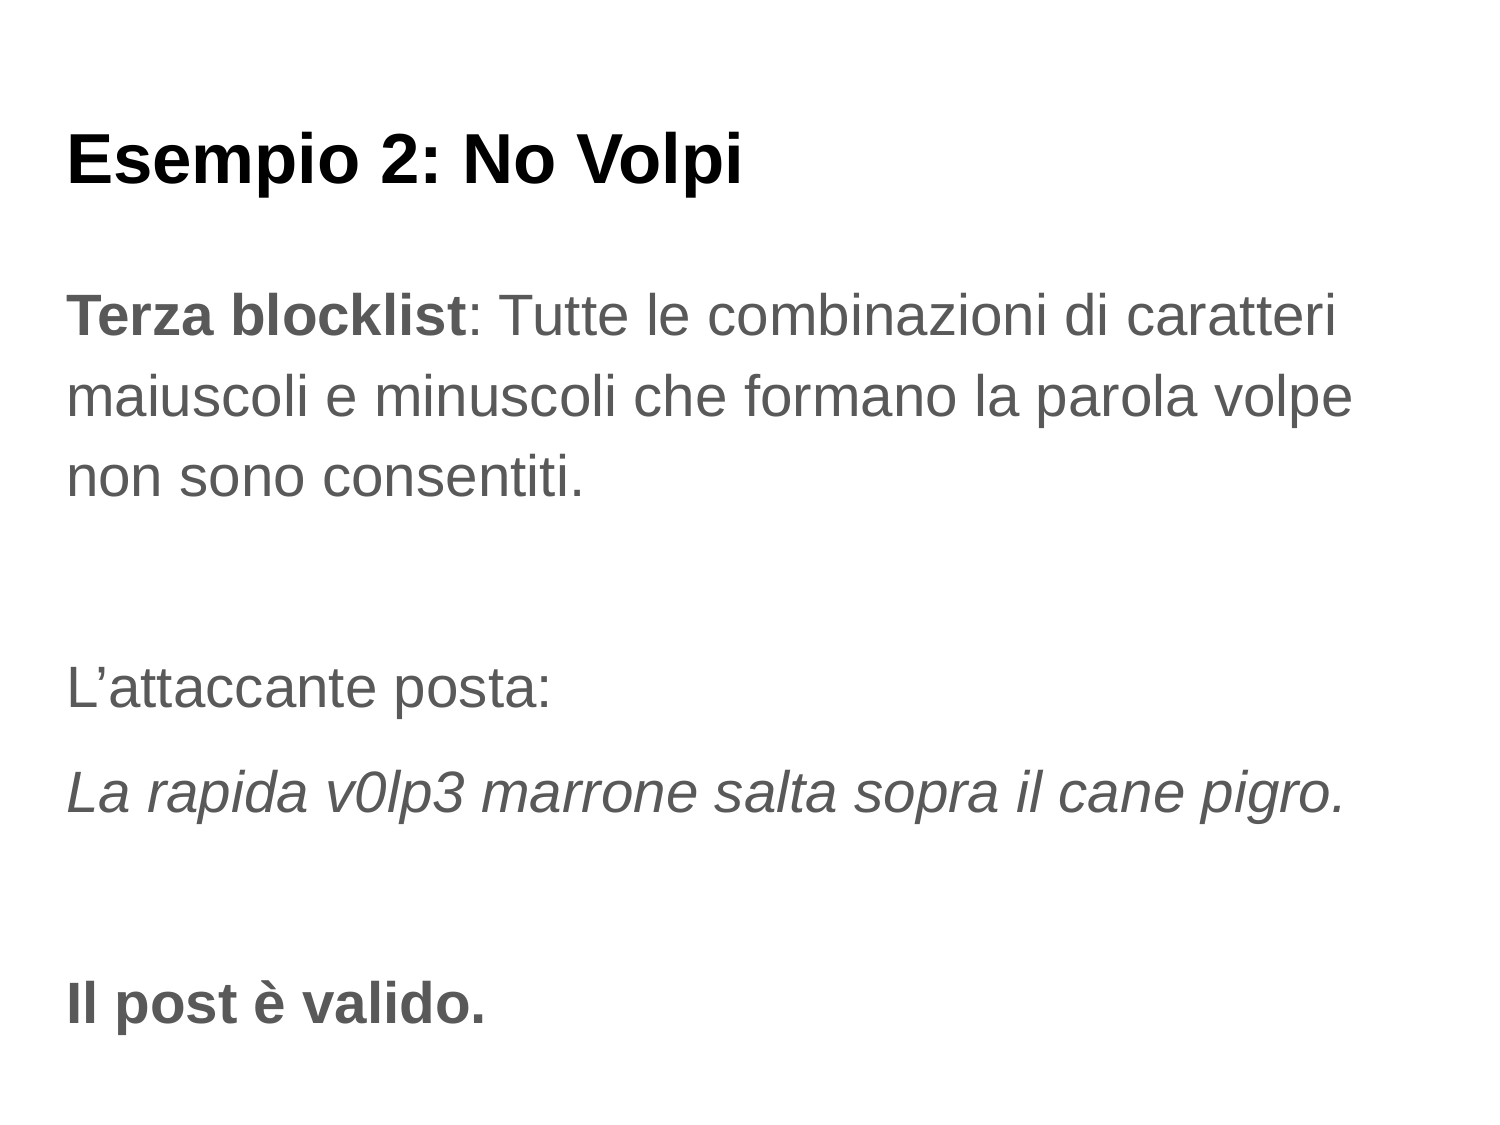

# Esempio 2: No Volpi
Terza blocklist: Tutte le combinazioni di caratteri maiuscoli e minuscoli che formano la parola volpe non sono consentiti.

L’attaccante posta:
La rapida v0lp3 marrone salta sopra il cane pigro.

Il post è valido.